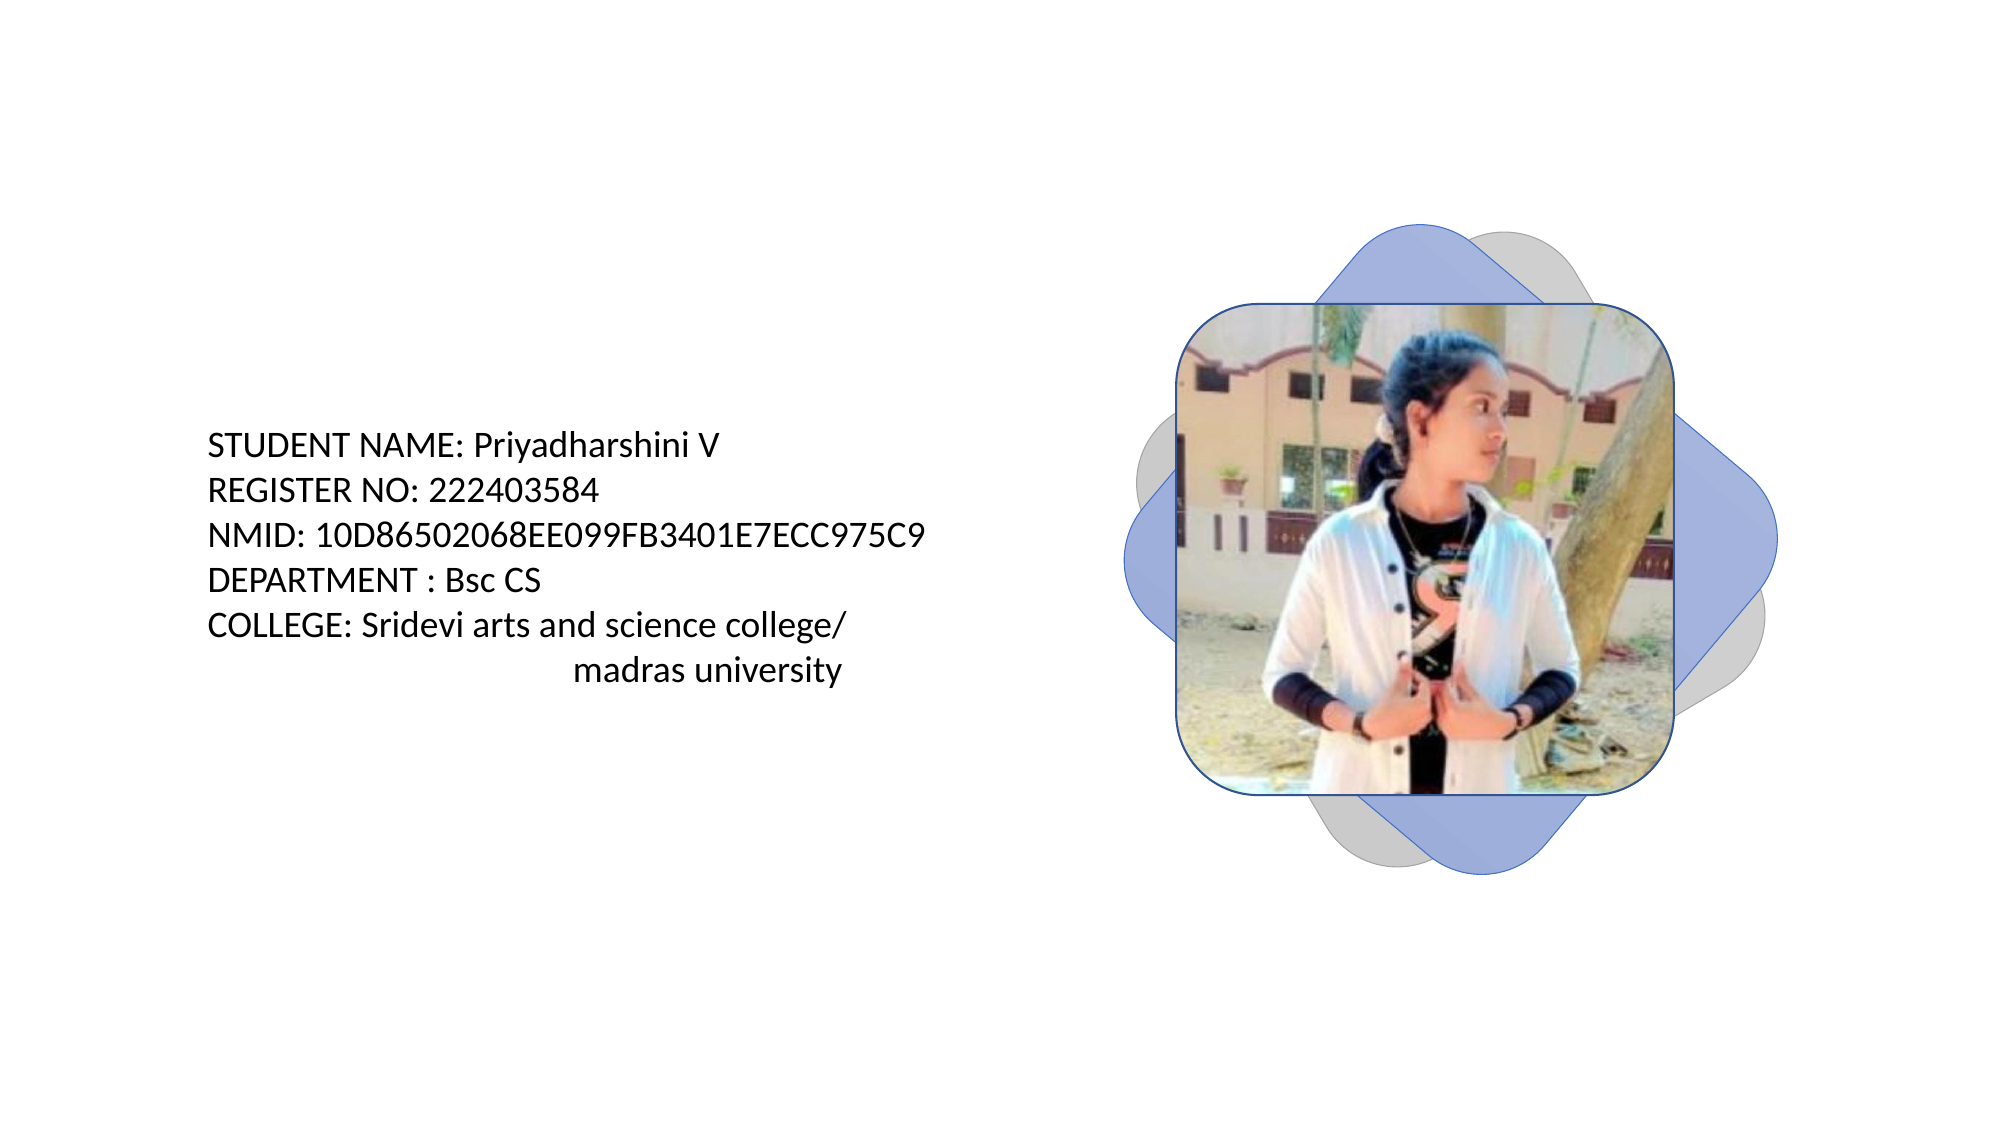

STUDENT NAME: Priyadharshini V
REGISTER NO: 222403584
NMID: 10D86502068EE099FB3401E7ECC975C9
DEPARTMENT : Bsc CS
COLLEGE: Sridevi arts and science college/
                                           madras university